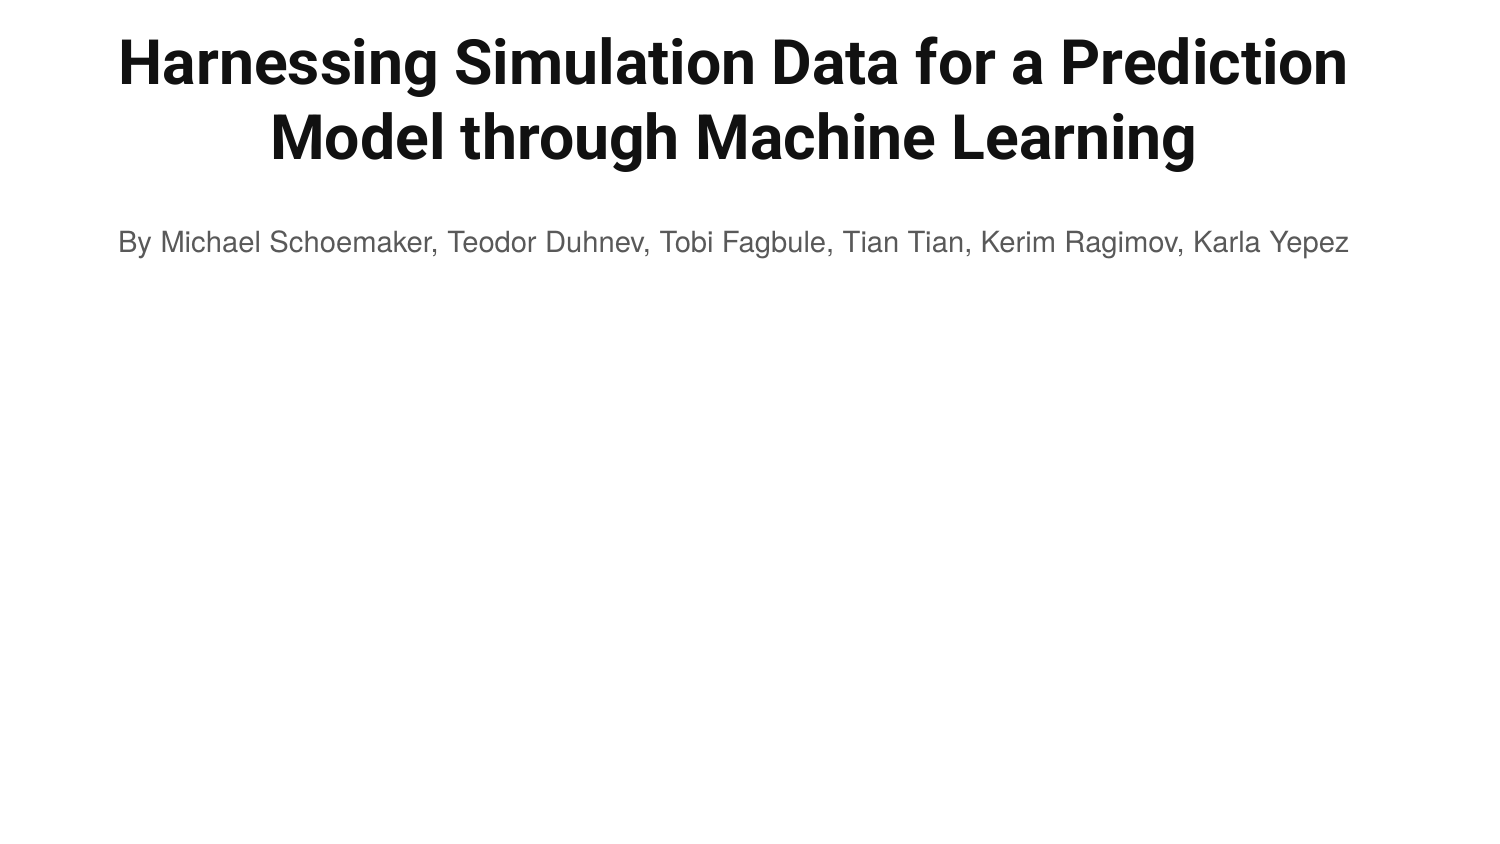

# Harnessing Simulation Data for a Prediction Model through Machine Learning
By Michael Schoemaker, Teodor Duhnev, Tobi Fagbule, Tian Tian, Kerim Ragimov, Karla Yepez